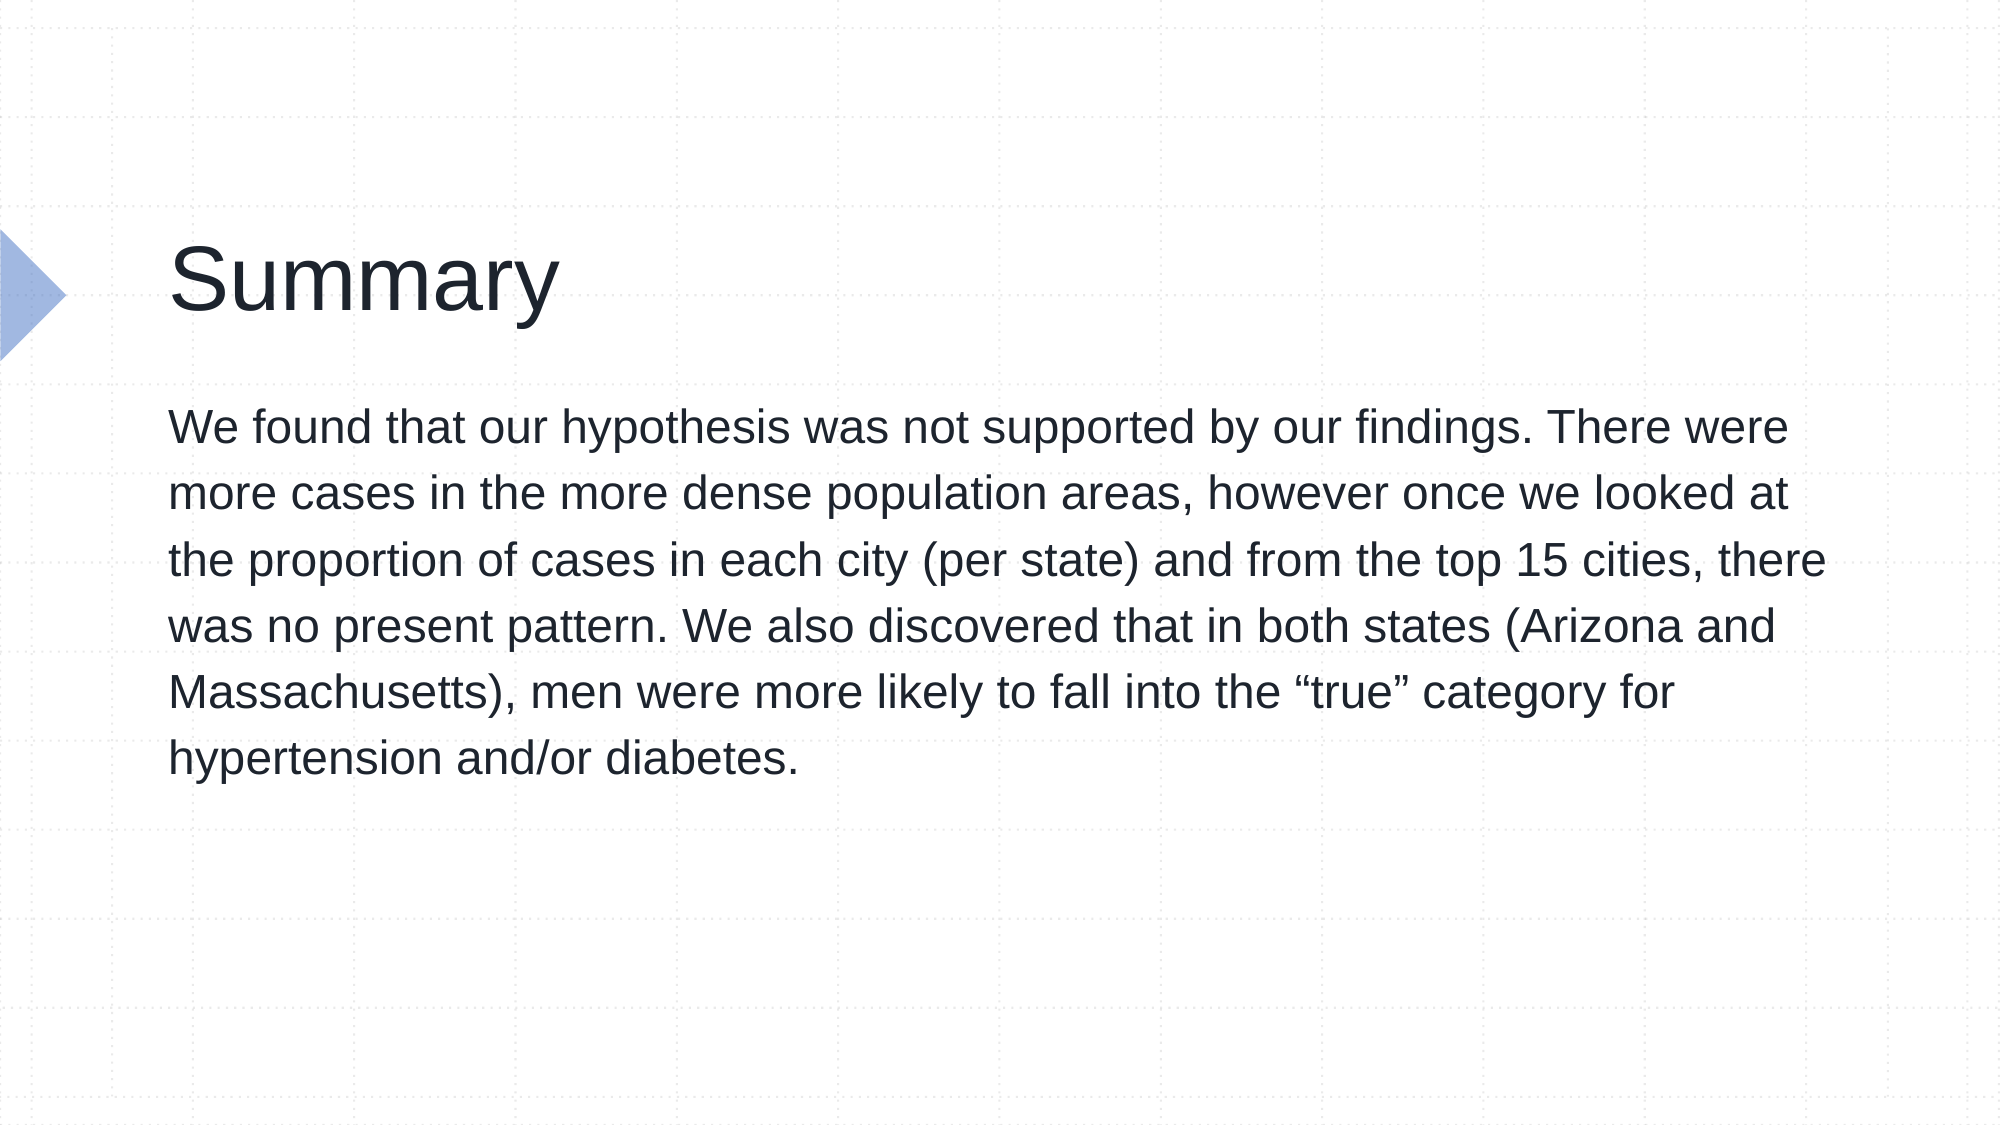

# Summary
We found that our hypothesis was not supported by our findings. There were more cases in the more dense population areas, however once we looked at the proportion of cases in each city (per state) and from the top 15 cities, there was no present pattern. We also discovered that in both states (Arizona and Massachusetts), men were more likely to fall into the “true” category for hypertension and/or diabetes.